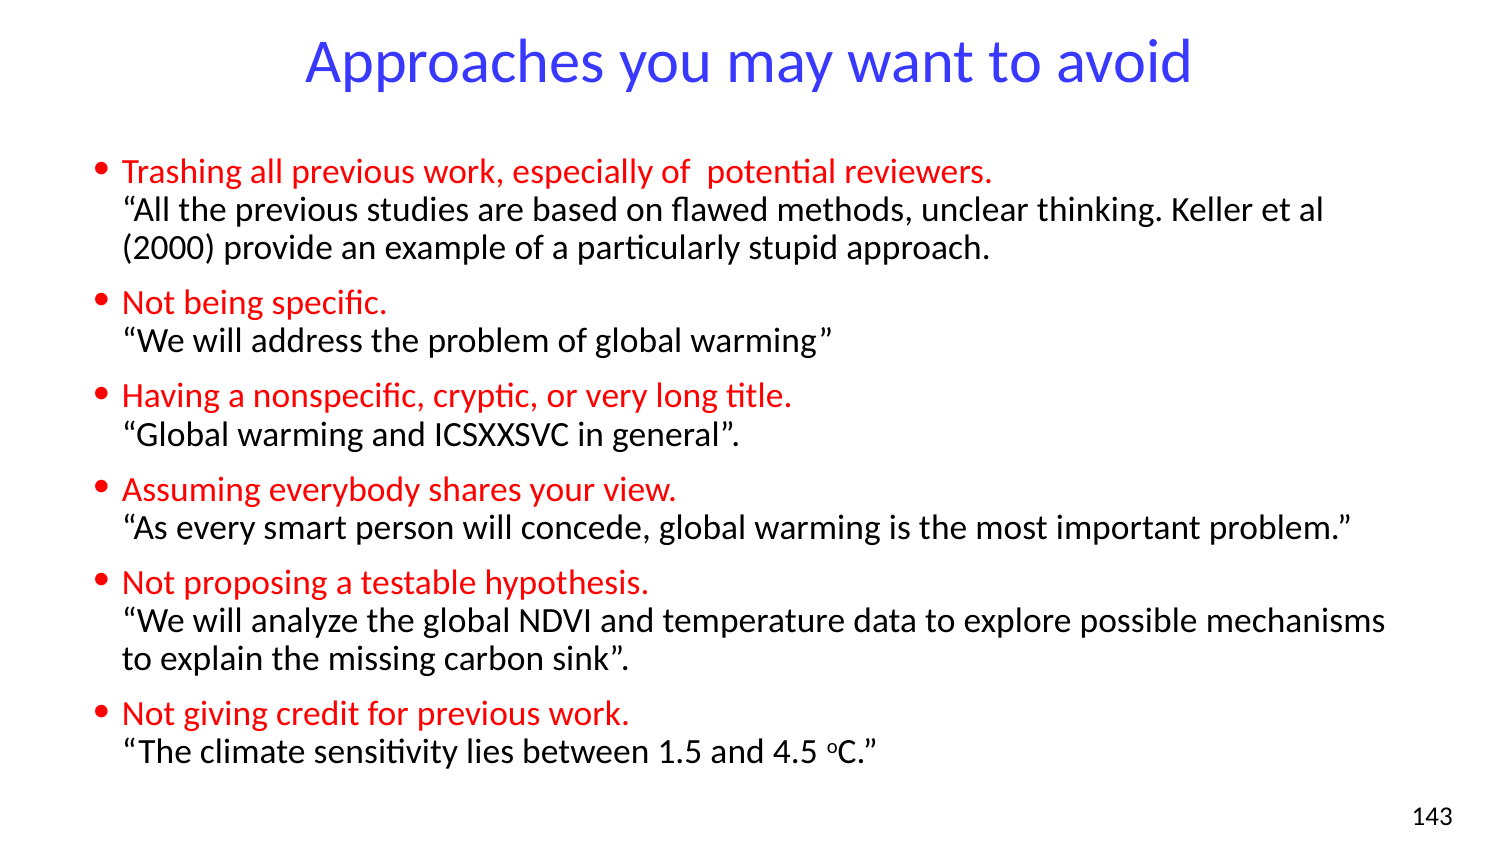

# Approaches you may want to avoid
Trashing all previous work, especially of  potential reviewers.
“All the previous studies are based on flawed methods, unclear thinking. Keller et al (2000) provide an example of a particularly stupid approach.
Not being specific.
“We will address the problem of global warming”
Having a nonspecific, cryptic, or very long title.
“Global warming and ICSXXSVC in general”.
Assuming everybody shares your view.
“As every smart person will concede, global warming is the most important problem.”
Not proposing a testable hypothesis.
“We will analyze the global NDVI and temperature data to explore possible mechanisms to explain the missing carbon sink”.
Not giving credit for previous work.
“The climate sensitivity lies between 1.5 and 4.5 oC.”
143